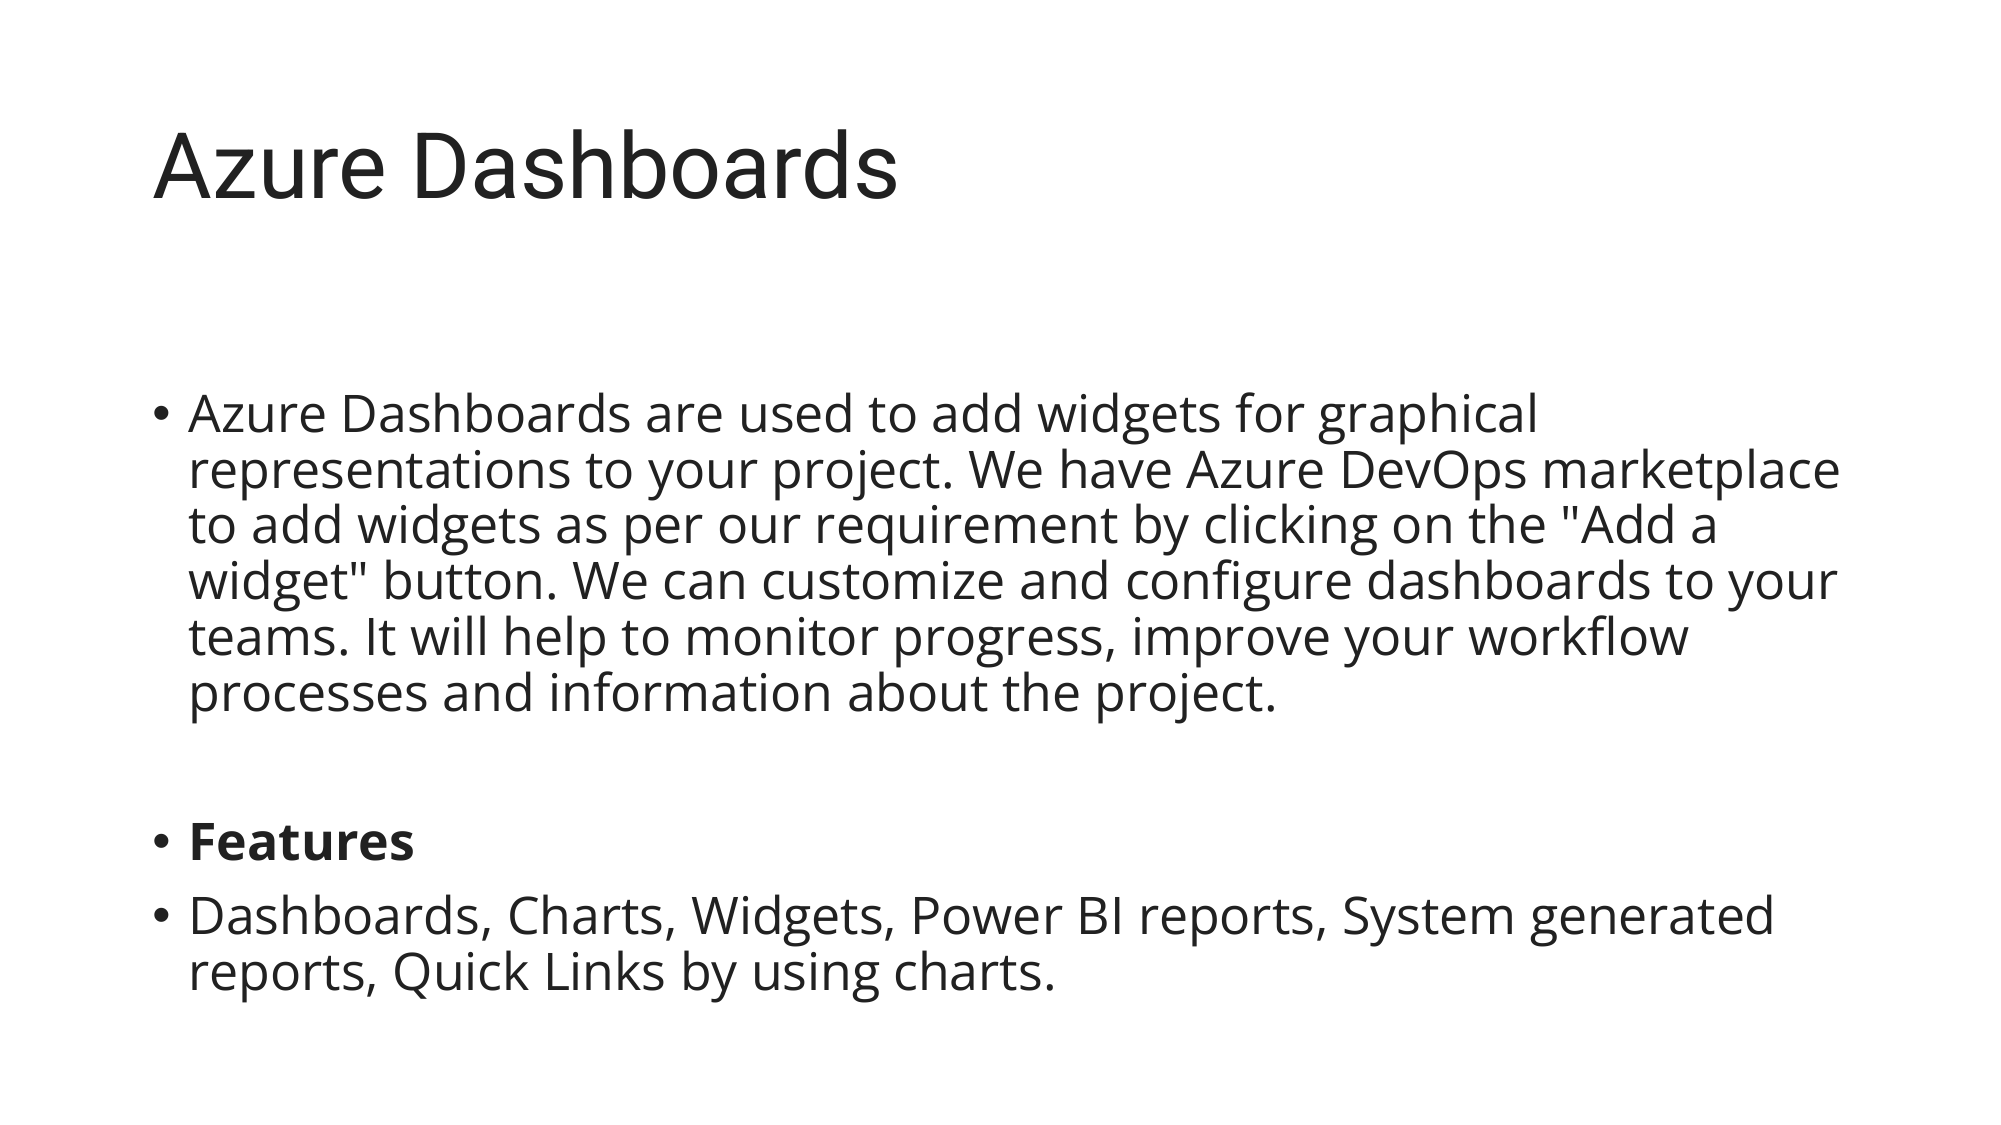

# Azure Dashboards

Azure Dashboards are used to add widgets for graphical representations to your project. We have Azure DevOps marketplace to add widgets as per our requirement by clicking on the "Add a widget" button. We can customize and configure dashboards to your teams. It will help to monitor progress, improve your workflow processes and information about the project.

Features
Dashboards, Charts, Widgets, Power BI reports, System generated reports, Quick Links by using charts.